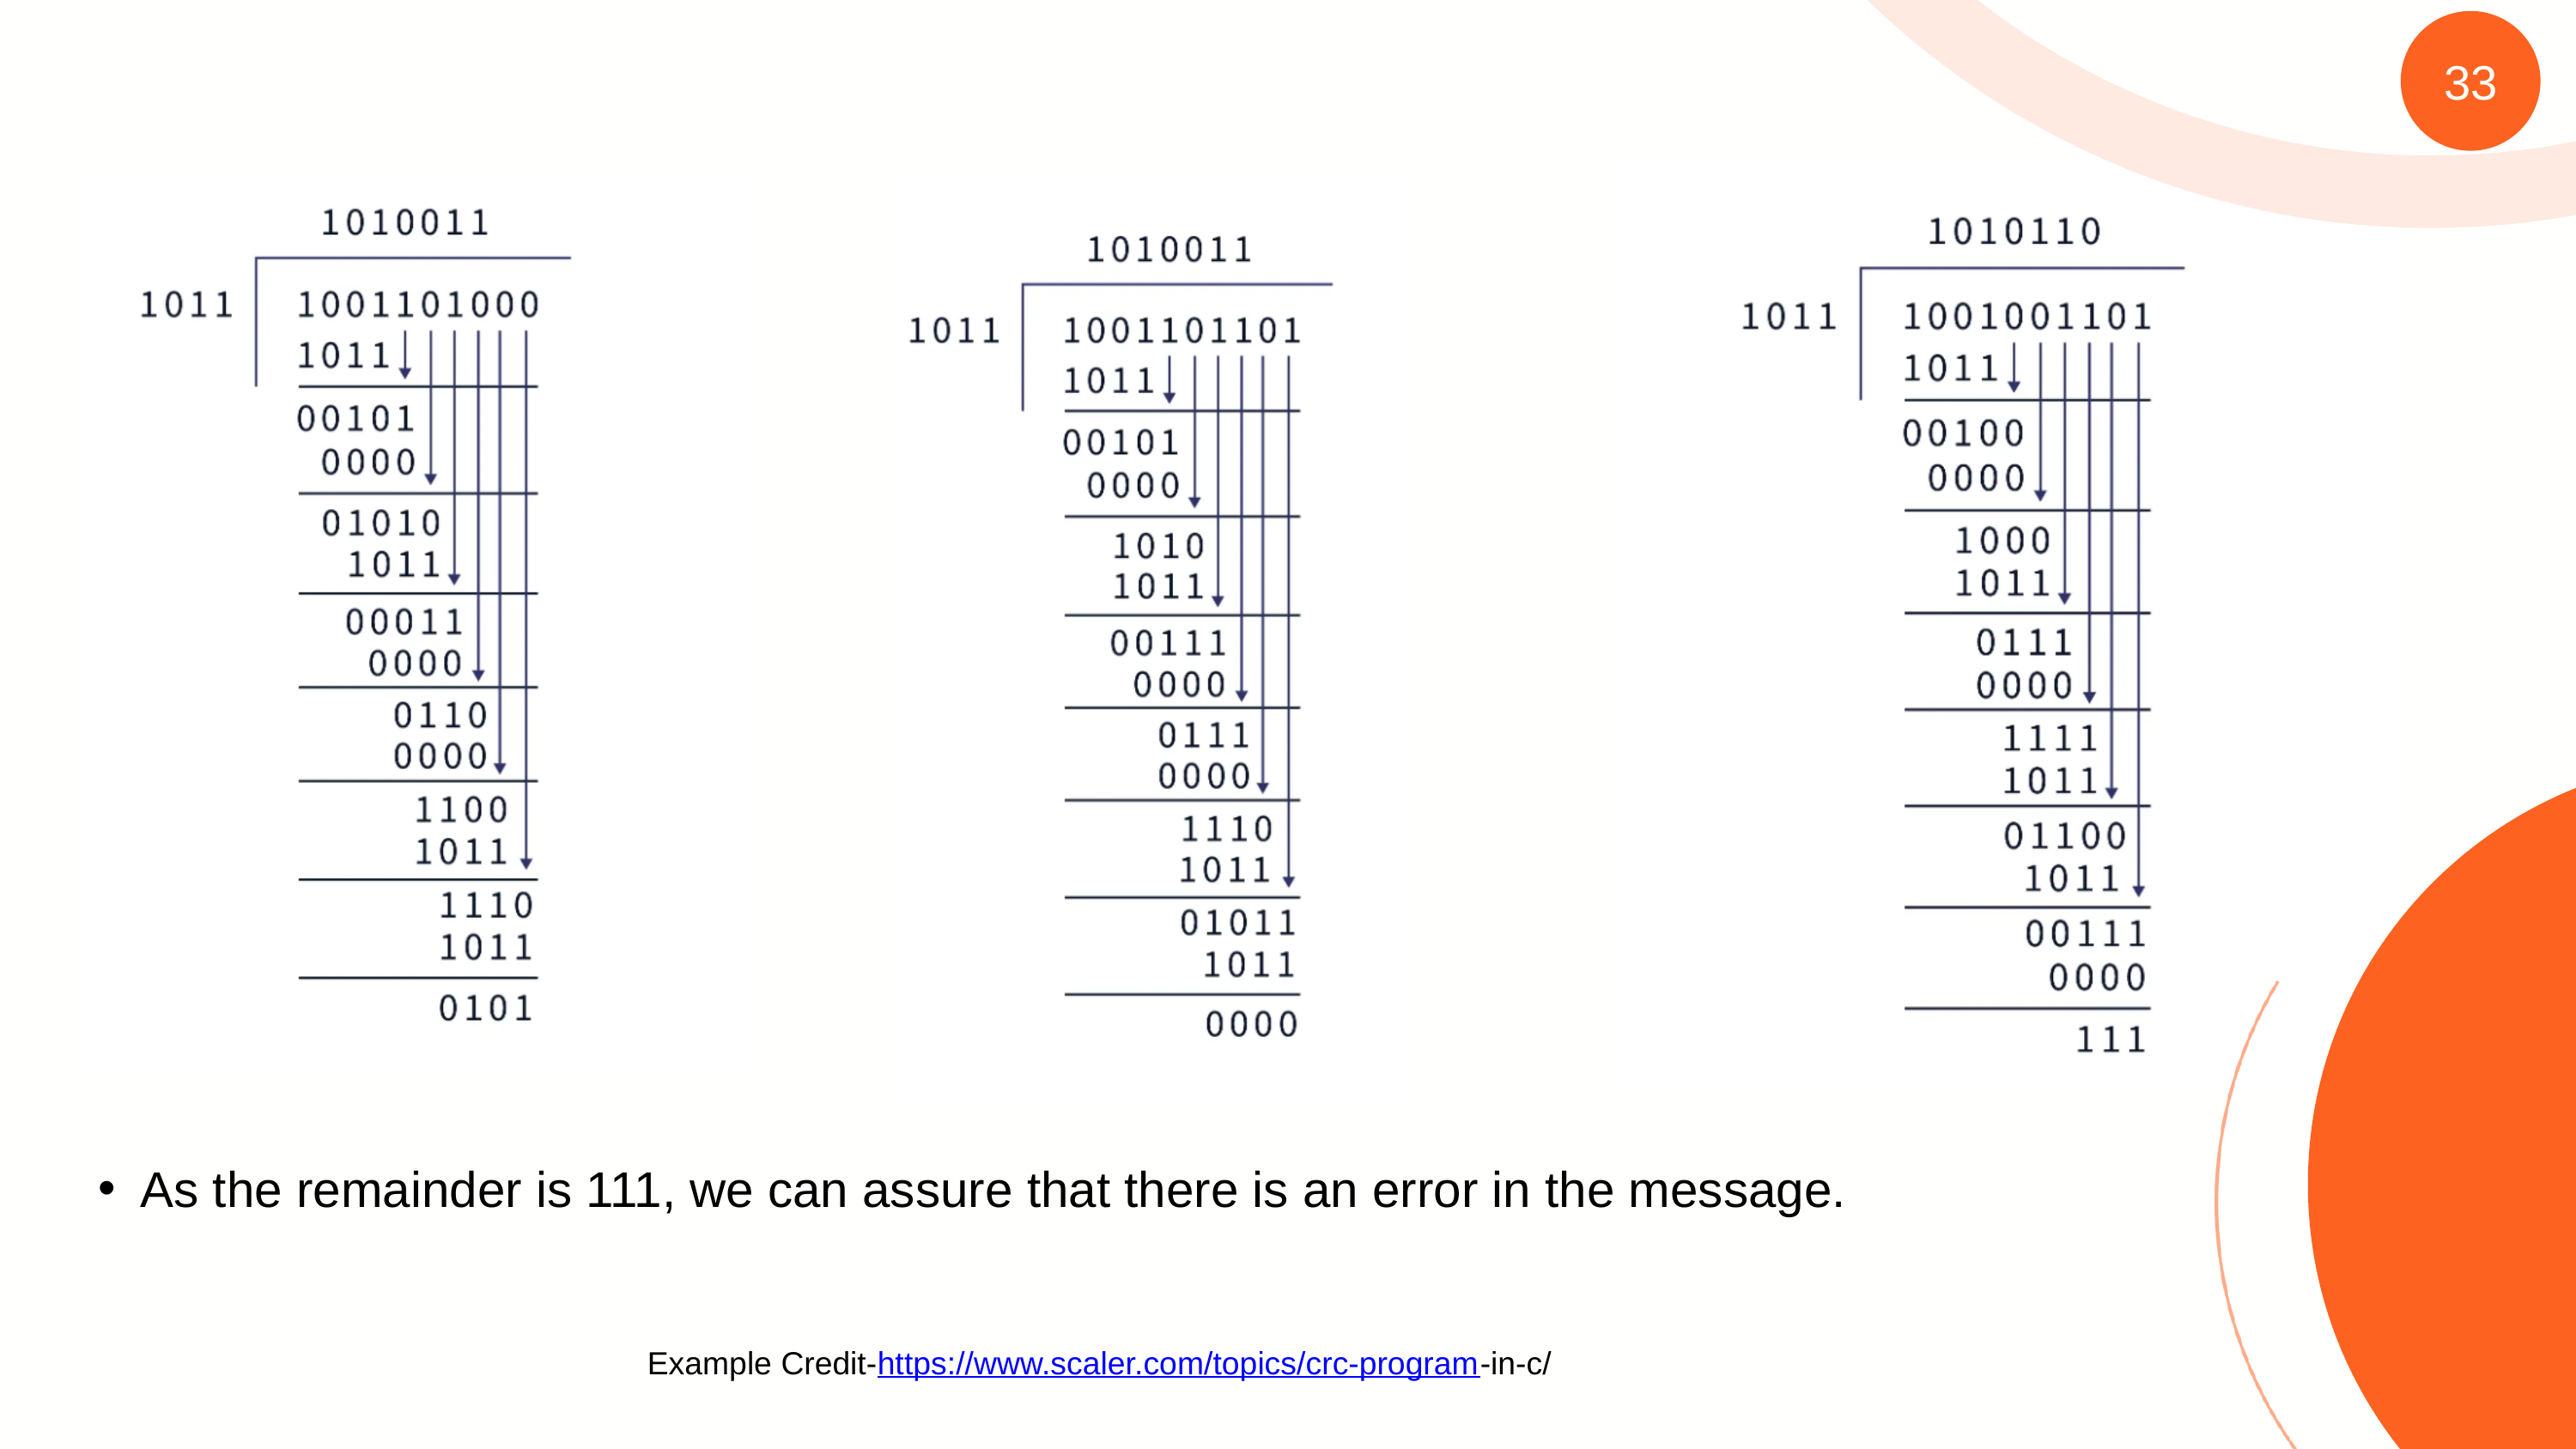

33

As the remainder is 111, we can assure that there is an error in the message.
Example Credit-https://www.scaler.com/topics/crc-program-in-c/